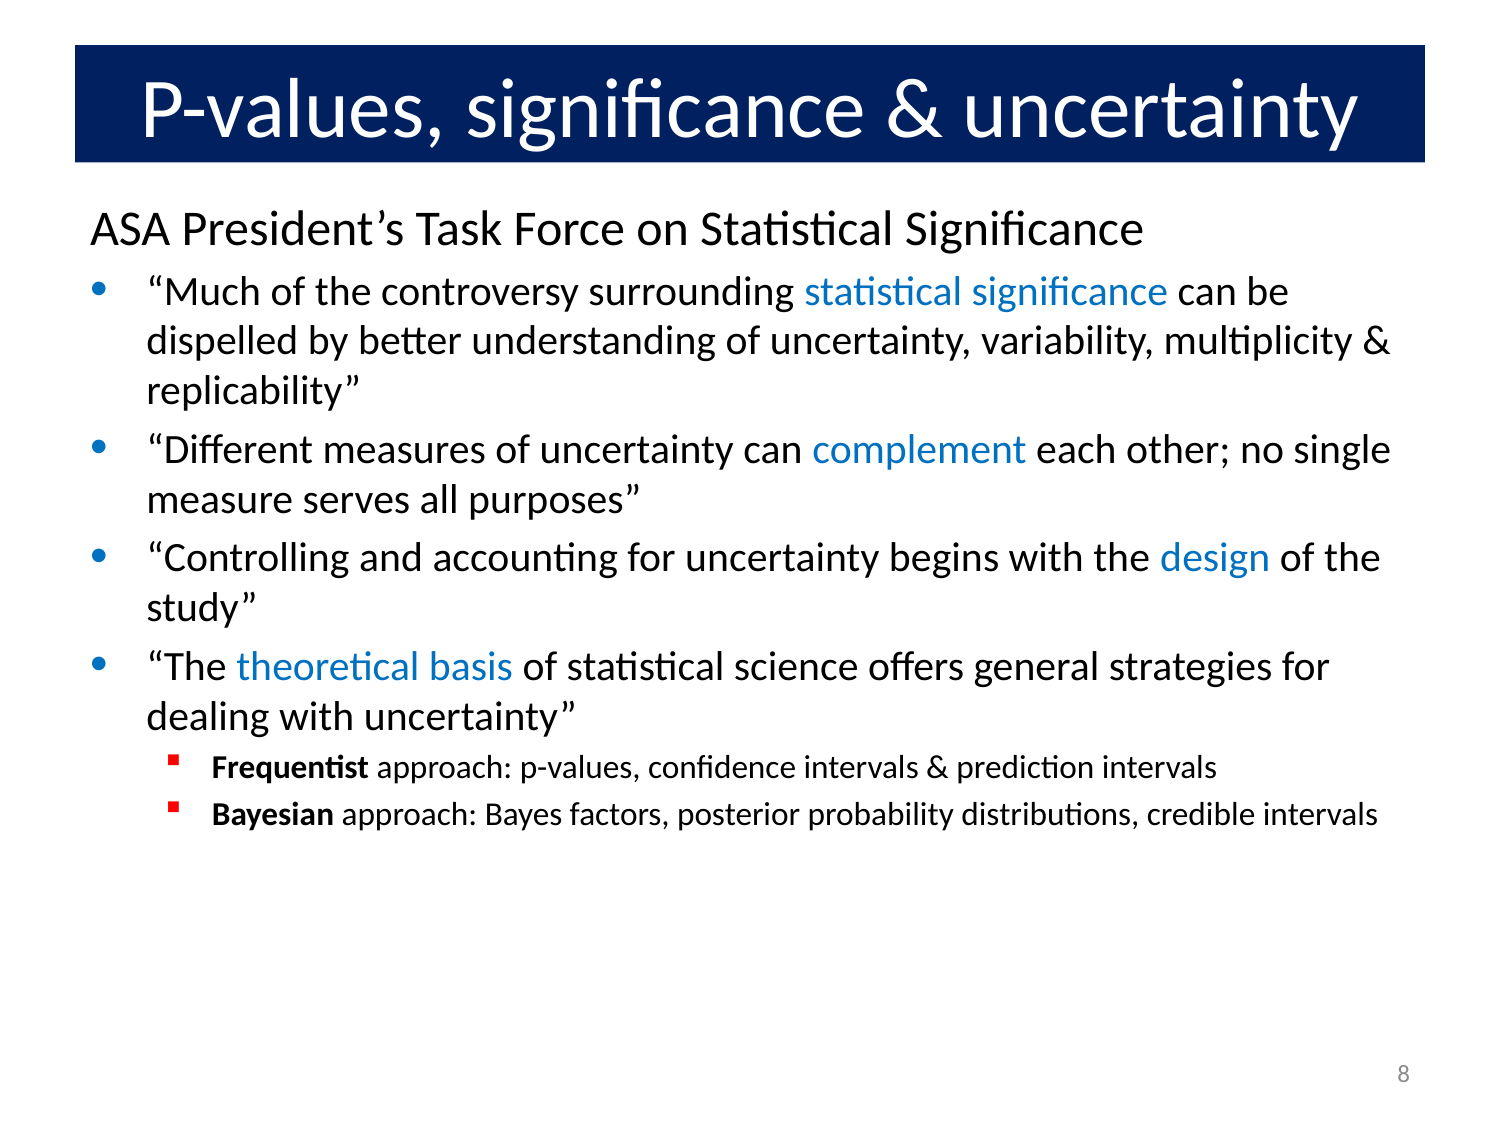

# P-values, significance & uncertainty
ASA President’s Task Force on Statistical Significance
“Much of the controversy surrounding statistical significance can be dispelled by better understanding of uncertainty, variability, multiplicity & replicability”
“Different measures of uncertainty can complement each other; no single measure serves all purposes”
“Controlling and accounting for uncertainty begins with the design of the study”
“The theoretical basis of statistical science offers general strategies for dealing with uncertainty”
Frequentist approach: p-values, confidence intervals & prediction intervals
Bayesian approach: Bayes factors, posterior probability distributions, credible intervals
8